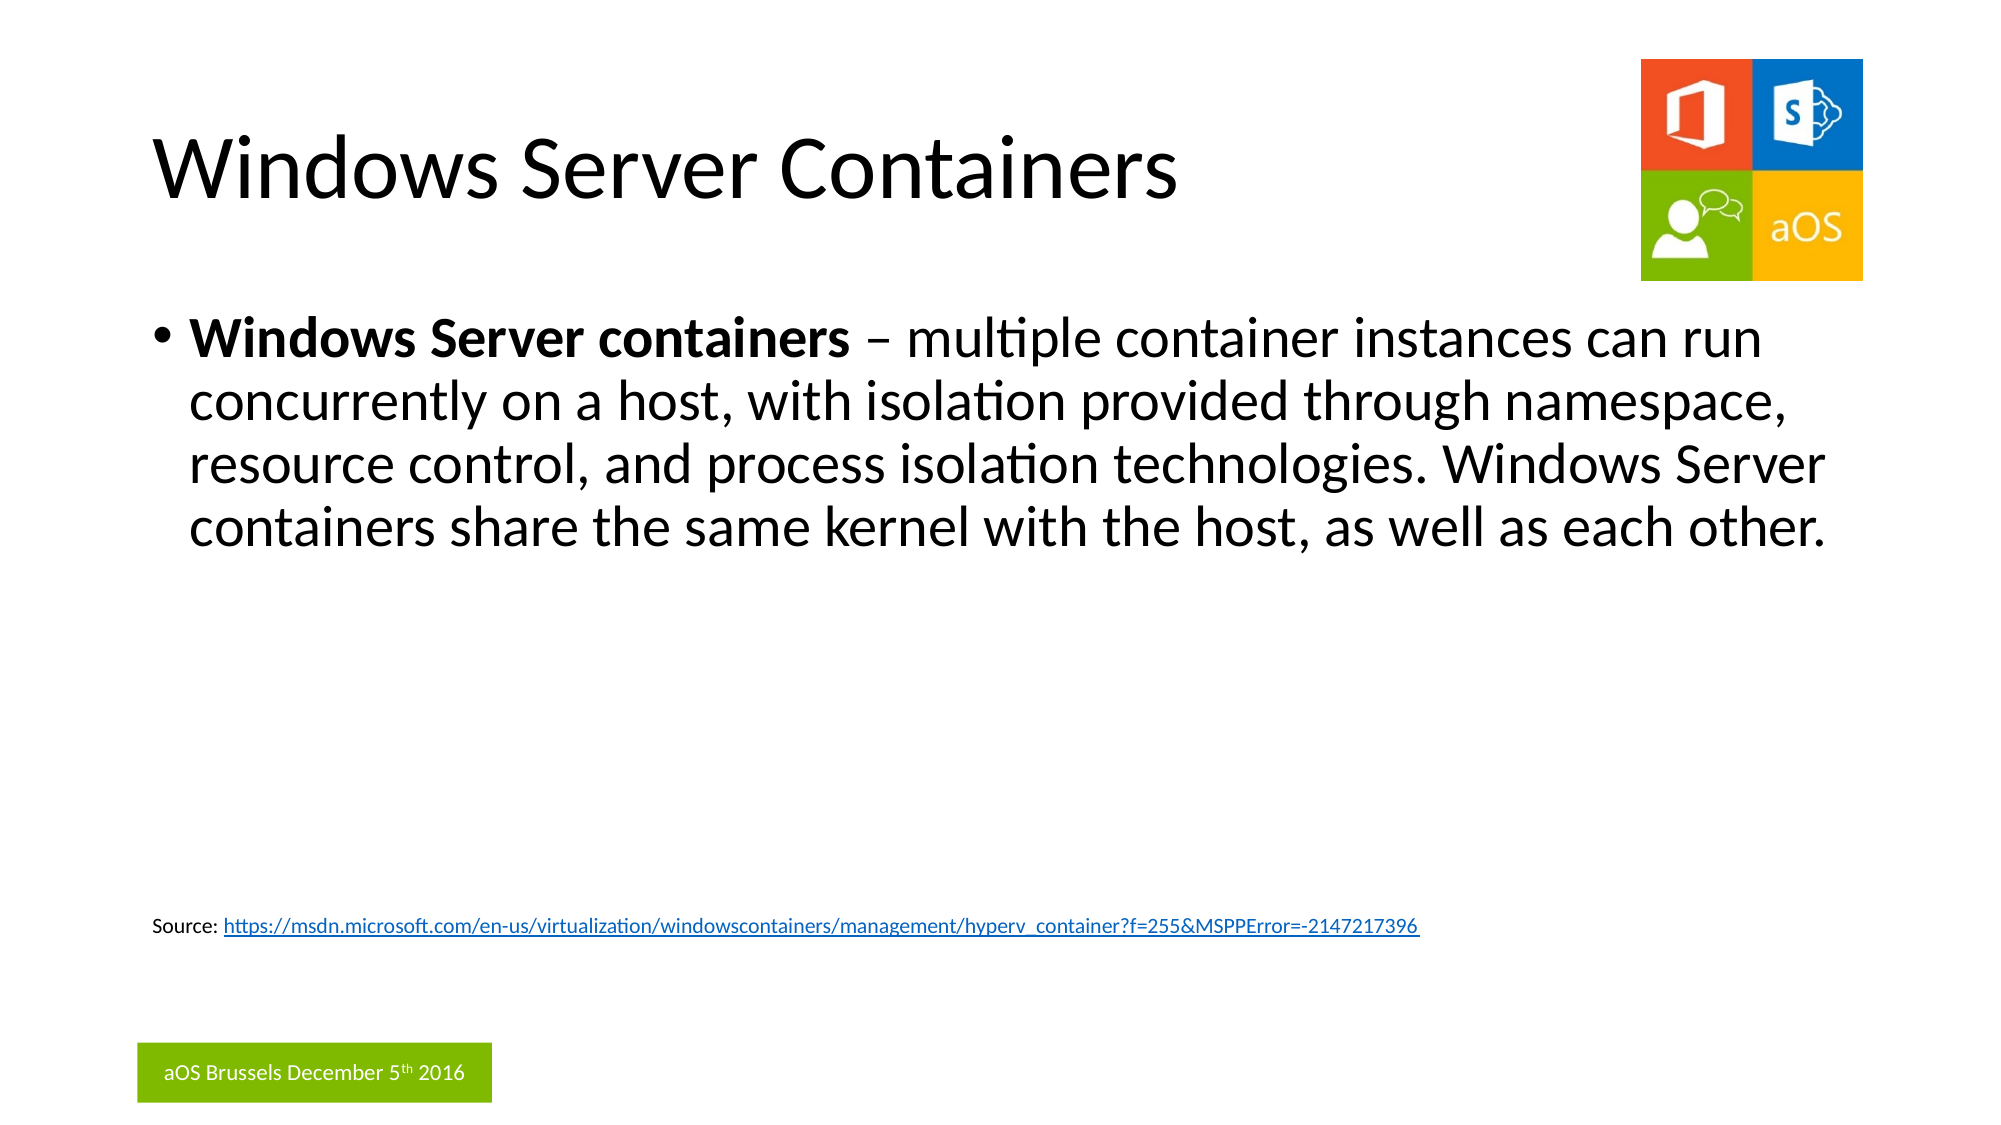

# Windows Server Containers
Windows Server containers – multiple container instances can run concurrently on a host, with isolation provided through namespace, resource control, and process isolation technologies. Windows Server containers share the same kernel with the host, as well as each other.

Source: https://msdn.microsoft.com/en-us/virtualization/windowscontainers/management/hyperv_container?f=255&MSPPError=-2147217396